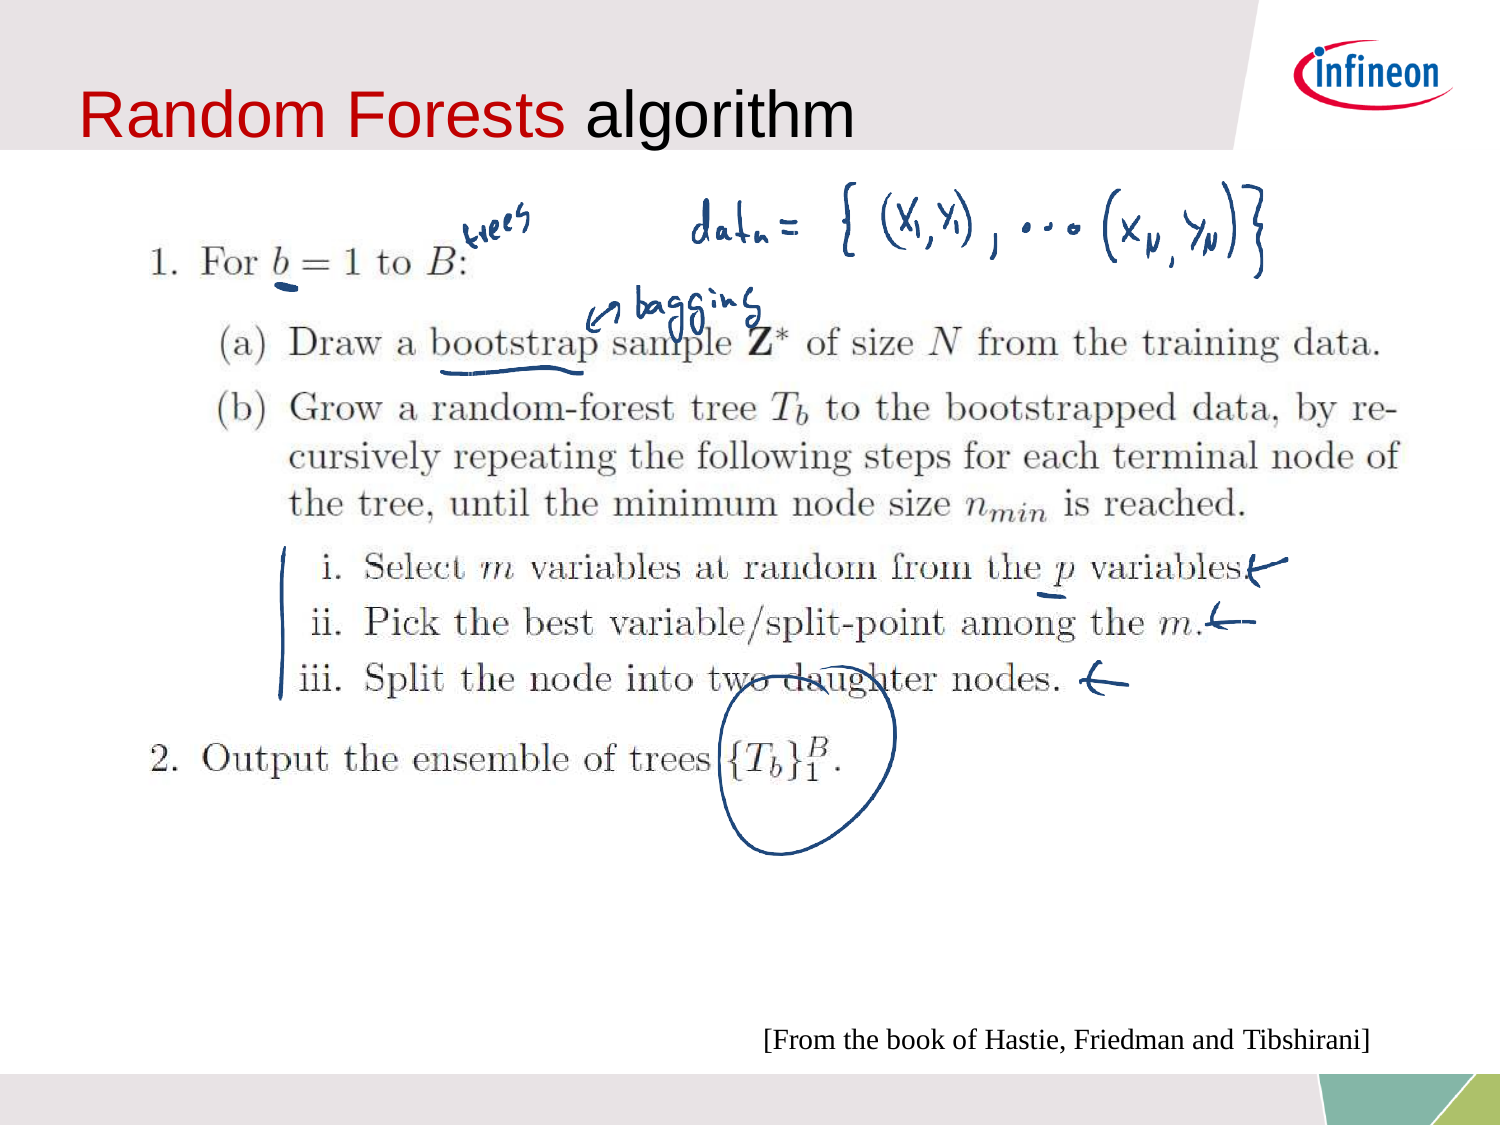

# Random Forests algorithm

[From the book of Hastie, Friedman and Tibshirani]